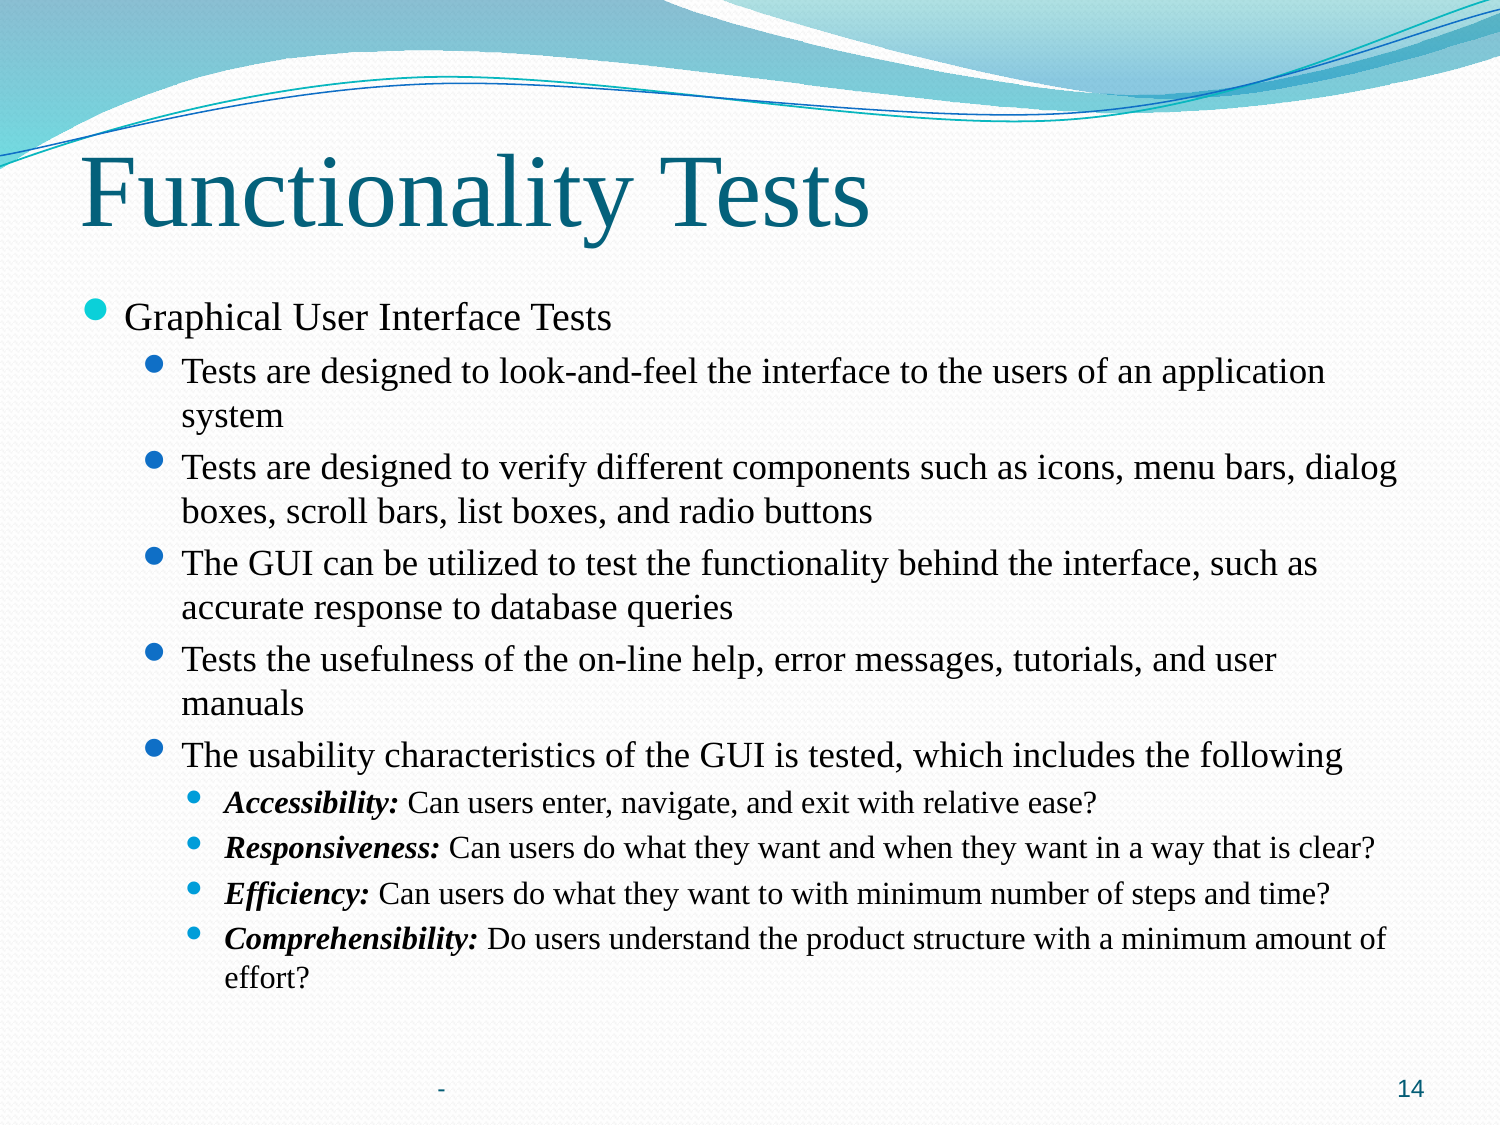

# Functionality Tests
Graphical User Interface Tests
Tests are designed to look-and-feel the interface to the users of an application system
Tests are designed to verify different components such as icons, menu bars, dialog boxes, scroll bars, list boxes, and radio buttons
The GUI can be utilized to test the functionality behind the interface, such as accurate response to database queries
Tests the usefulness of the on-line help, error messages, tutorials, and user manuals
The usability characteristics of the GUI is tested, which includes the following
Accessibility: Can users enter, navigate, and exit with relative ease?
Responsiveness: Can users do what they want and when they want in a way that is clear?
Efficiency: Can users do what they want to with minimum number of steps and time?
Comprehensibility: Do users understand the product structure with a minimum amount of effort?
-
14